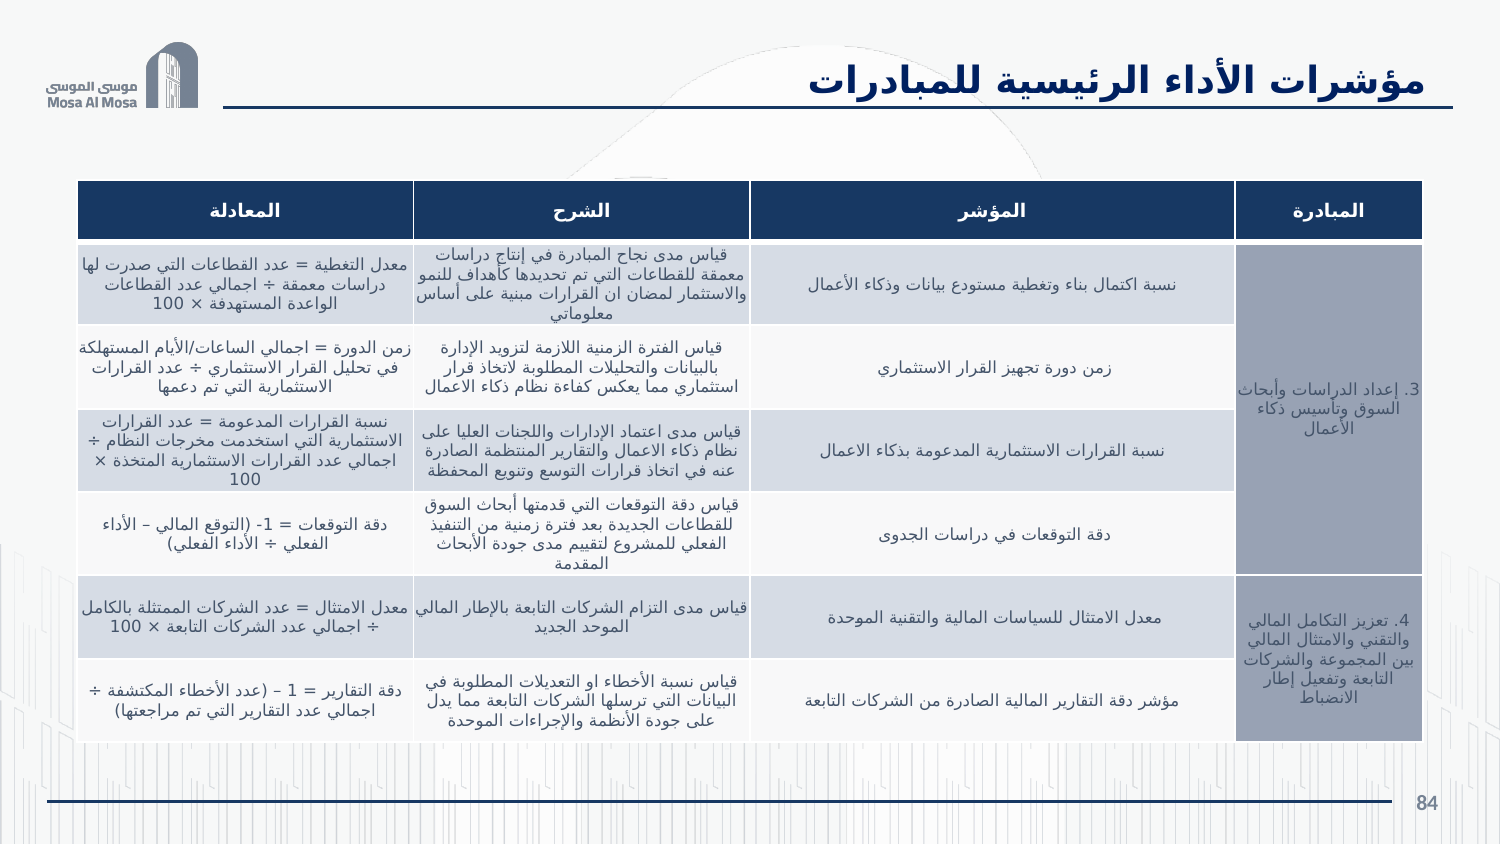

مؤشرات الأداء الرئيسية للمبادرات
| المعادلة | الشرح | المؤشر | المبادرة |
| --- | --- | --- | --- |
| معدل التغطية = عدد القطاعات التي صدرت لها دراسات معمقة ÷ اجمالي عدد القطاعات الواعدة المستهدفة × 100 | قياس مدى نجاح المبادرة في إنتاج دراسات معمقة للقطاعات التي تم تحديدها كأهداف للنمو والاستثمار لمضان ان القرارات مبنية على أساس معلوماتي | نسبة اكتمال بناء وتغطية مستودع بيانات وذكاء الأعمال | 3. إعداد الدراسات وأبحاث السوق وتأسيس ذكاء الأعمال |
| زمن الدورة = اجمالي الساعات/الأيام المستهلكة في تحليل القرار الاستثماري ÷ عدد القرارات الاستثمارية التي تم دعمها | قياس الفترة الزمنية اللازمة لتزويد الإدارة بالبيانات والتحليلات المطلوبة لاتخاذ قرار استثماري مما يعكس كفاءة نظام ذكاء الاعمال | زمن دورة تجهيز القرار الاستثماري |  |
| نسبة القرارات المدعومة = عدد القرارات الاستثمارية التي استخدمت مخرجات النظام ÷ اجمالي عدد القرارات الاستثمارية المتخذة × 100 | قياس مدى اعتماد الإدارات واللجنات العليا على نظام ذكاء الاعمال والتقارير المنتظمة الصادرة عنه في اتخاذ قرارات التوسع وتنويع المحفظة | نسبة القرارات الاستثمارية المدعومة بذكاء الاعمال |  |
| دقة التوقعات = 1- (التوقع المالي – الأداء الفعلي ÷ الأداء الفعلي) | قياس دقة التوقعات التي قدمتها أبحاث السوق للقطاعات الجديدة بعد فترة زمنية من التنفيذ الفعلي للمشروع لتقييم مدى جودة الأبحاث المقدمة | دقة التوقعات في دراسات الجدوى |  |
| معدل الامتثال = عدد الشركات الممتثلة بالكامل ÷ اجمالي عدد الشركات التابعة × 100 | قياس مدى التزام الشركات التابعة بالإطار المالي الموحد الجديد | معدل الامتثال للسياسات المالية والتقنية الموحدة | 4. تعزيز التكامل المالي والتقني والامتثال المالي بين المجموعة والشركات التابعة وتفعيل إطار الانضباط |
| دقة التقارير = 1 – (عدد الأخطاء المكتشفة ÷ اجمالي عدد التقارير التي تم مراجعتها) | قياس نسبة الأخطاء او التعديلات المطلوبة في البيانات التي ترسلها الشركات التابعة مما يدل على جودة الأنظمة والإجراءات الموحدة | مؤشر دقة التقارير المالية الصادرة من الشركات التابعة |  |
84